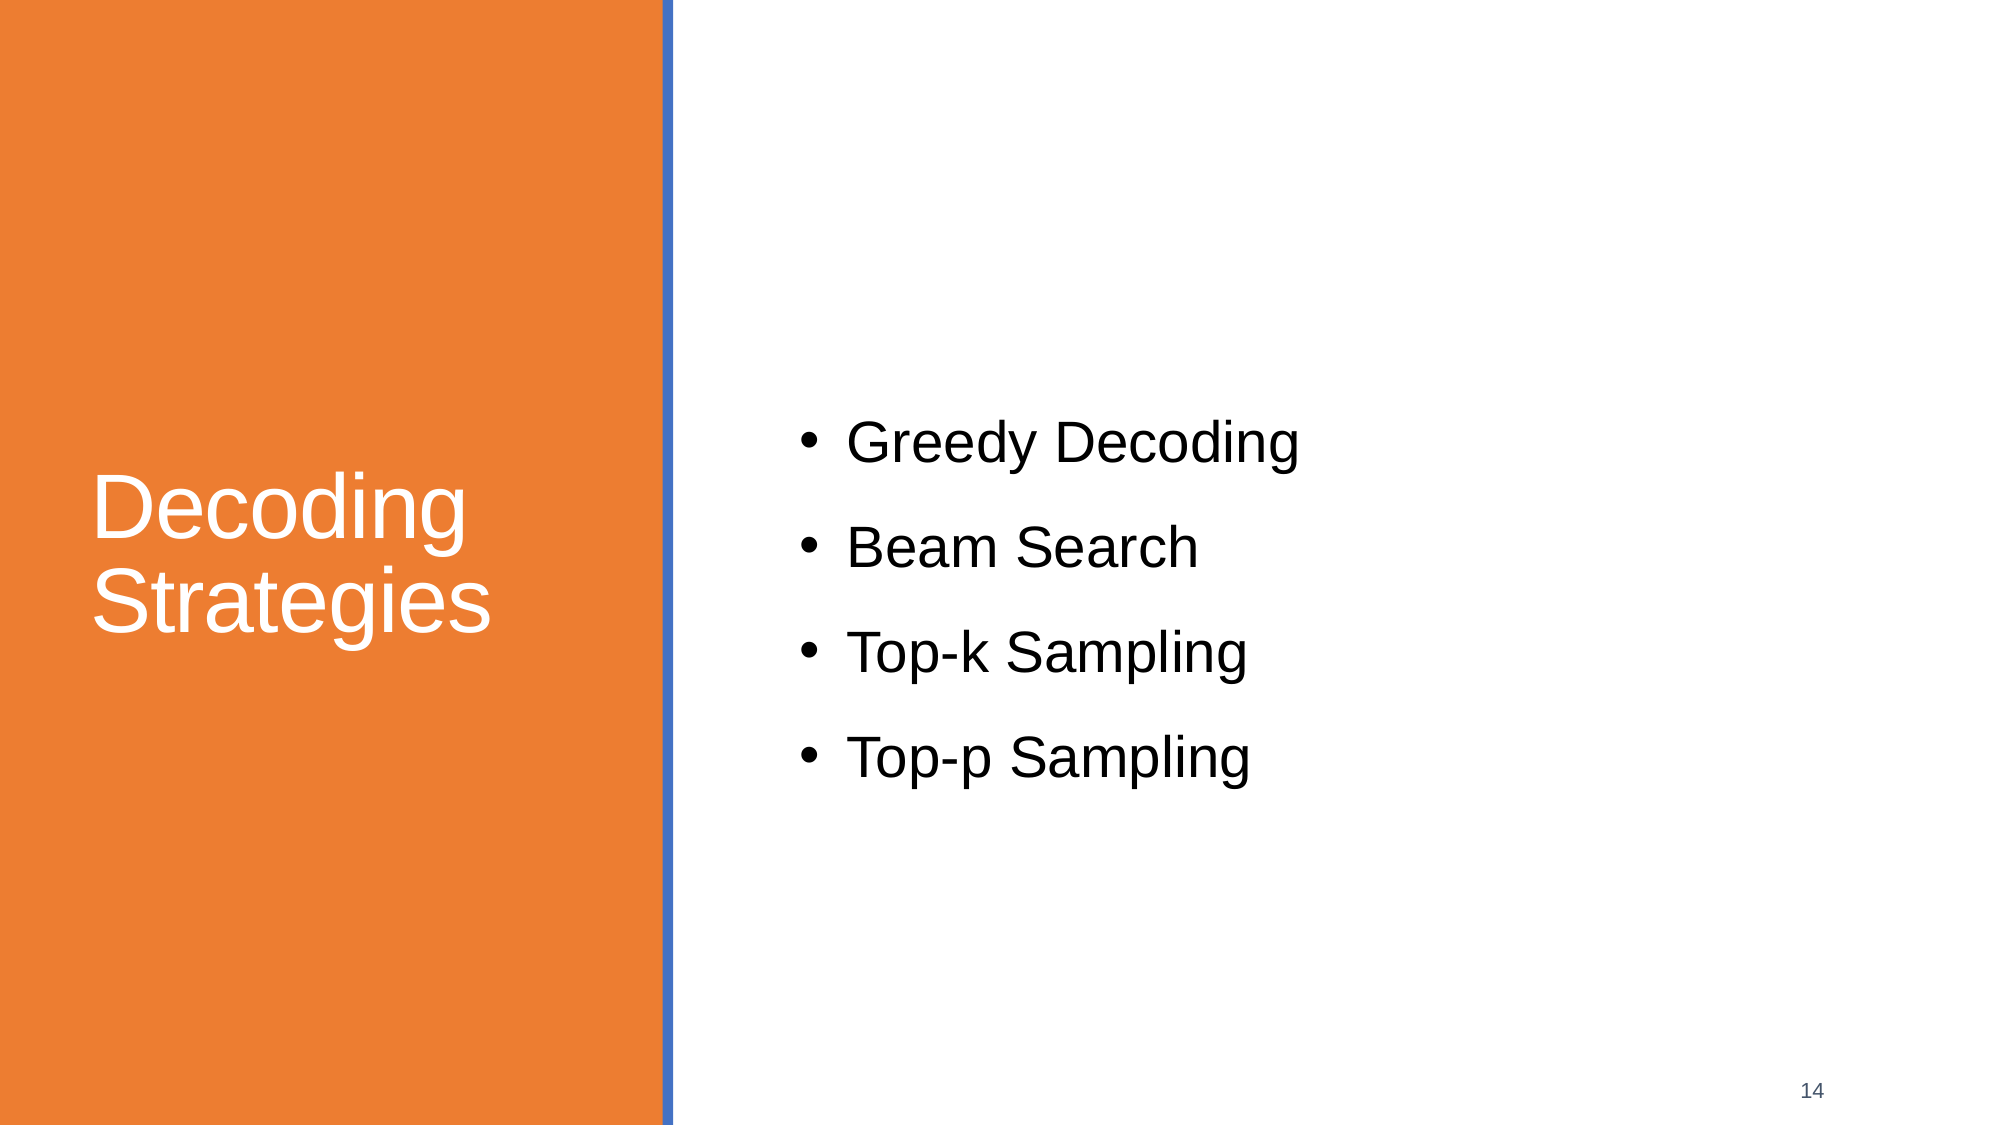

# Decoding Strategies
Greedy Decoding
Beam Search
Top-k Sampling
Top-p Sampling
14